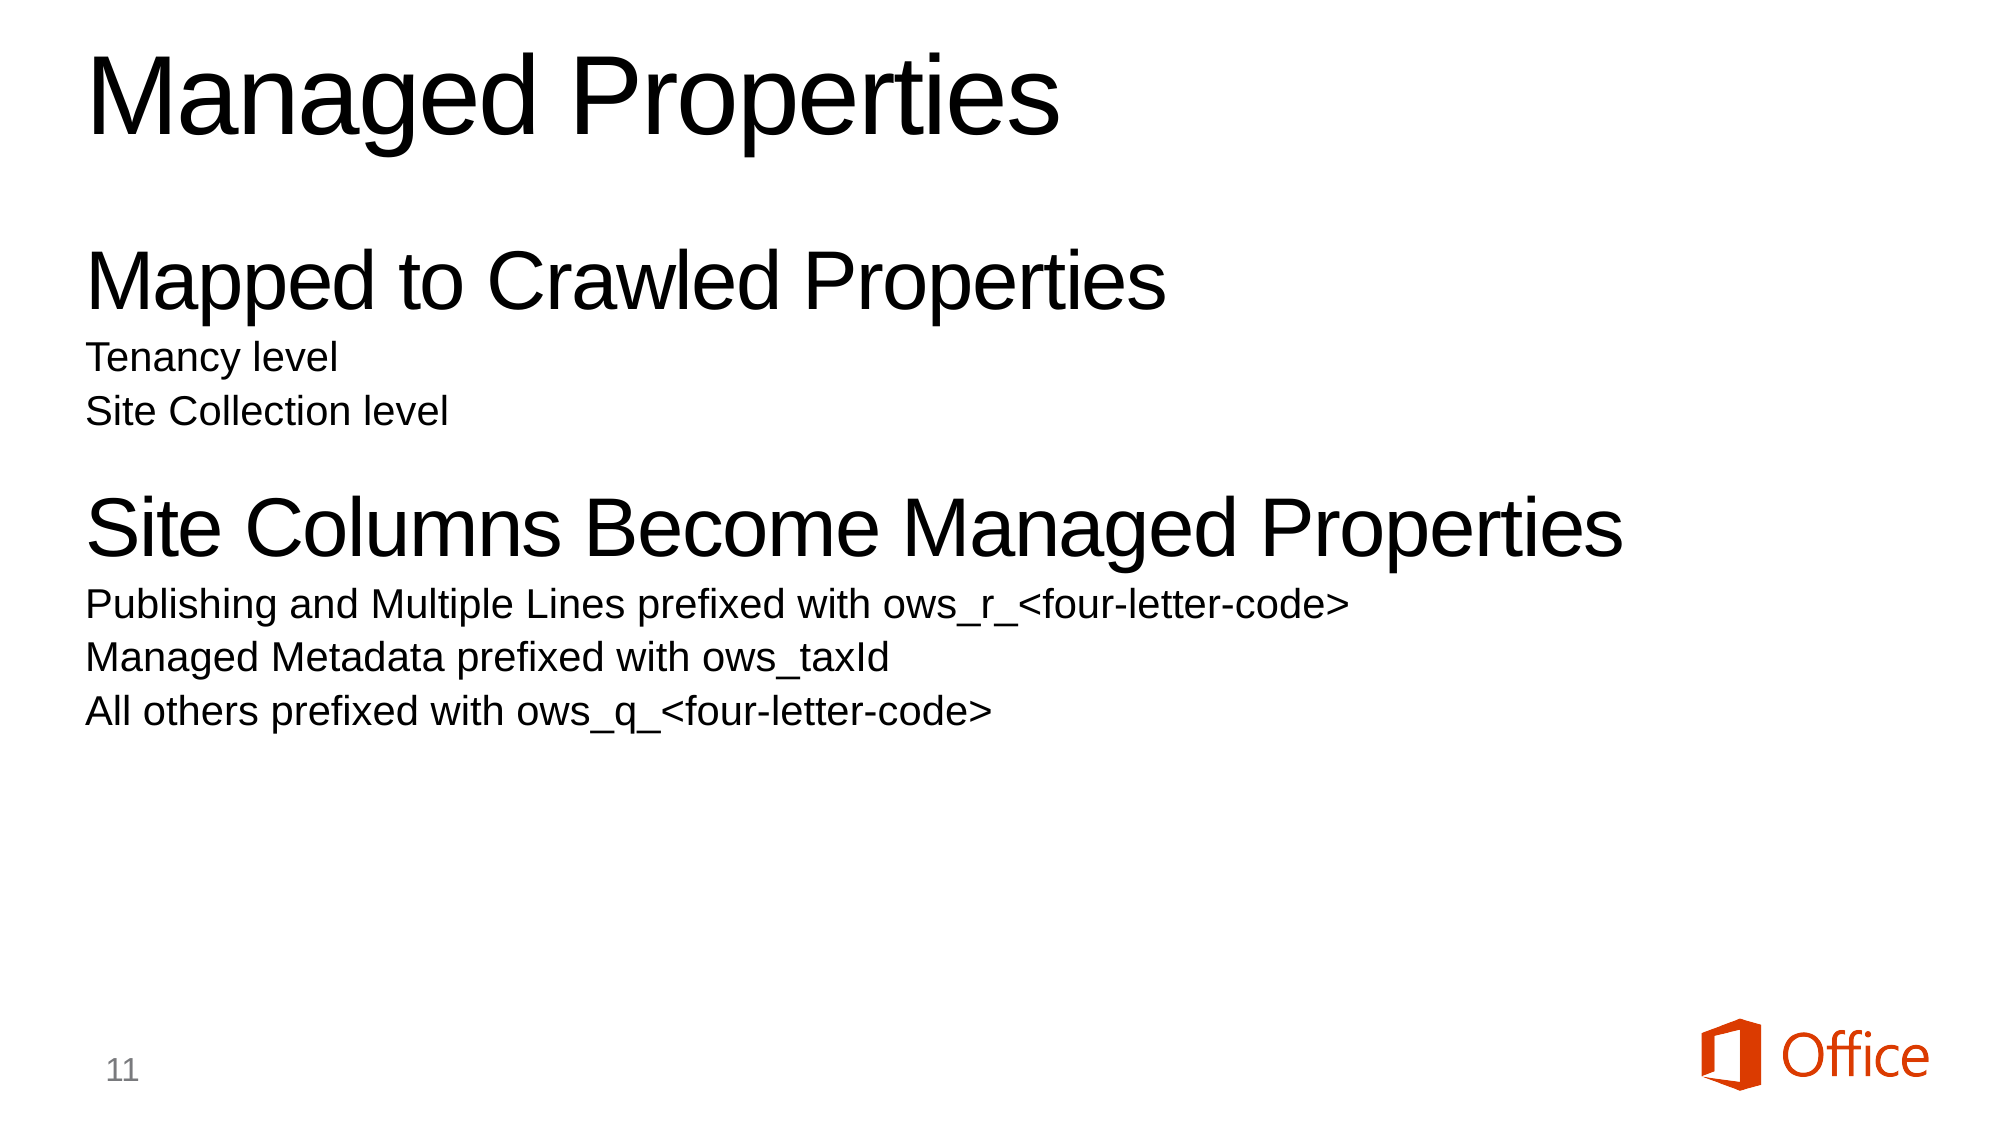

# Managed Properties
Mapped to Crawled Properties
Tenancy level
Site Collection level
Site Columns Become Managed Properties
Publishing and Multiple Lines prefixed with ows_r_<four-letter-code>
Managed Metadata prefixed with ows_taxId
All others prefixed with ows_q_<four-letter-code>

11